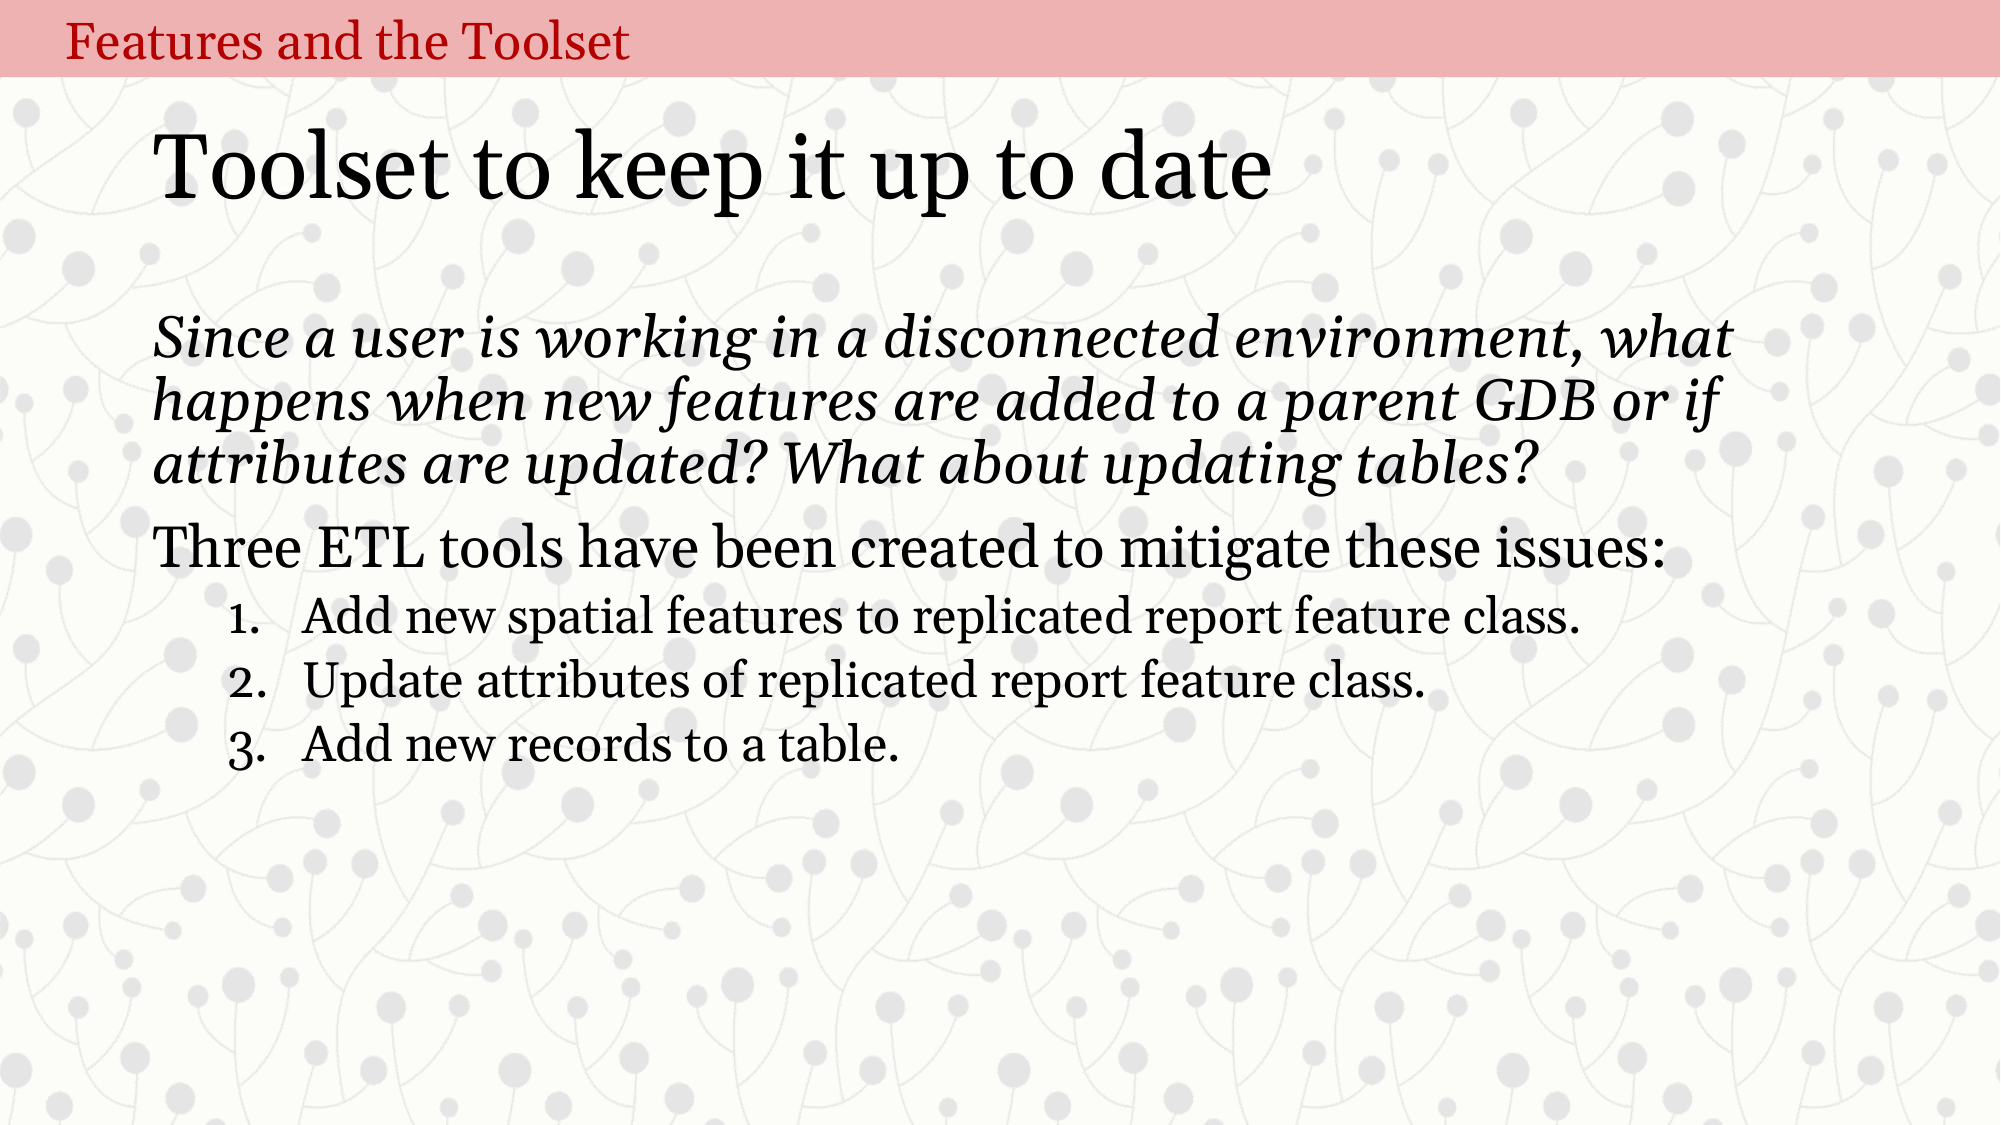

Features and the Toolset
# Toolset to keep it up to date
Since a user is working in a disconnected environment, what happens when new features are added to a parent GDB or if attributes are updated? What about updating tables?
Three ETL tools have been created to mitigate these issues:
Add new spatial features to replicated report feature class.
Update attributes of replicated report feature class.
Add new records to a table.